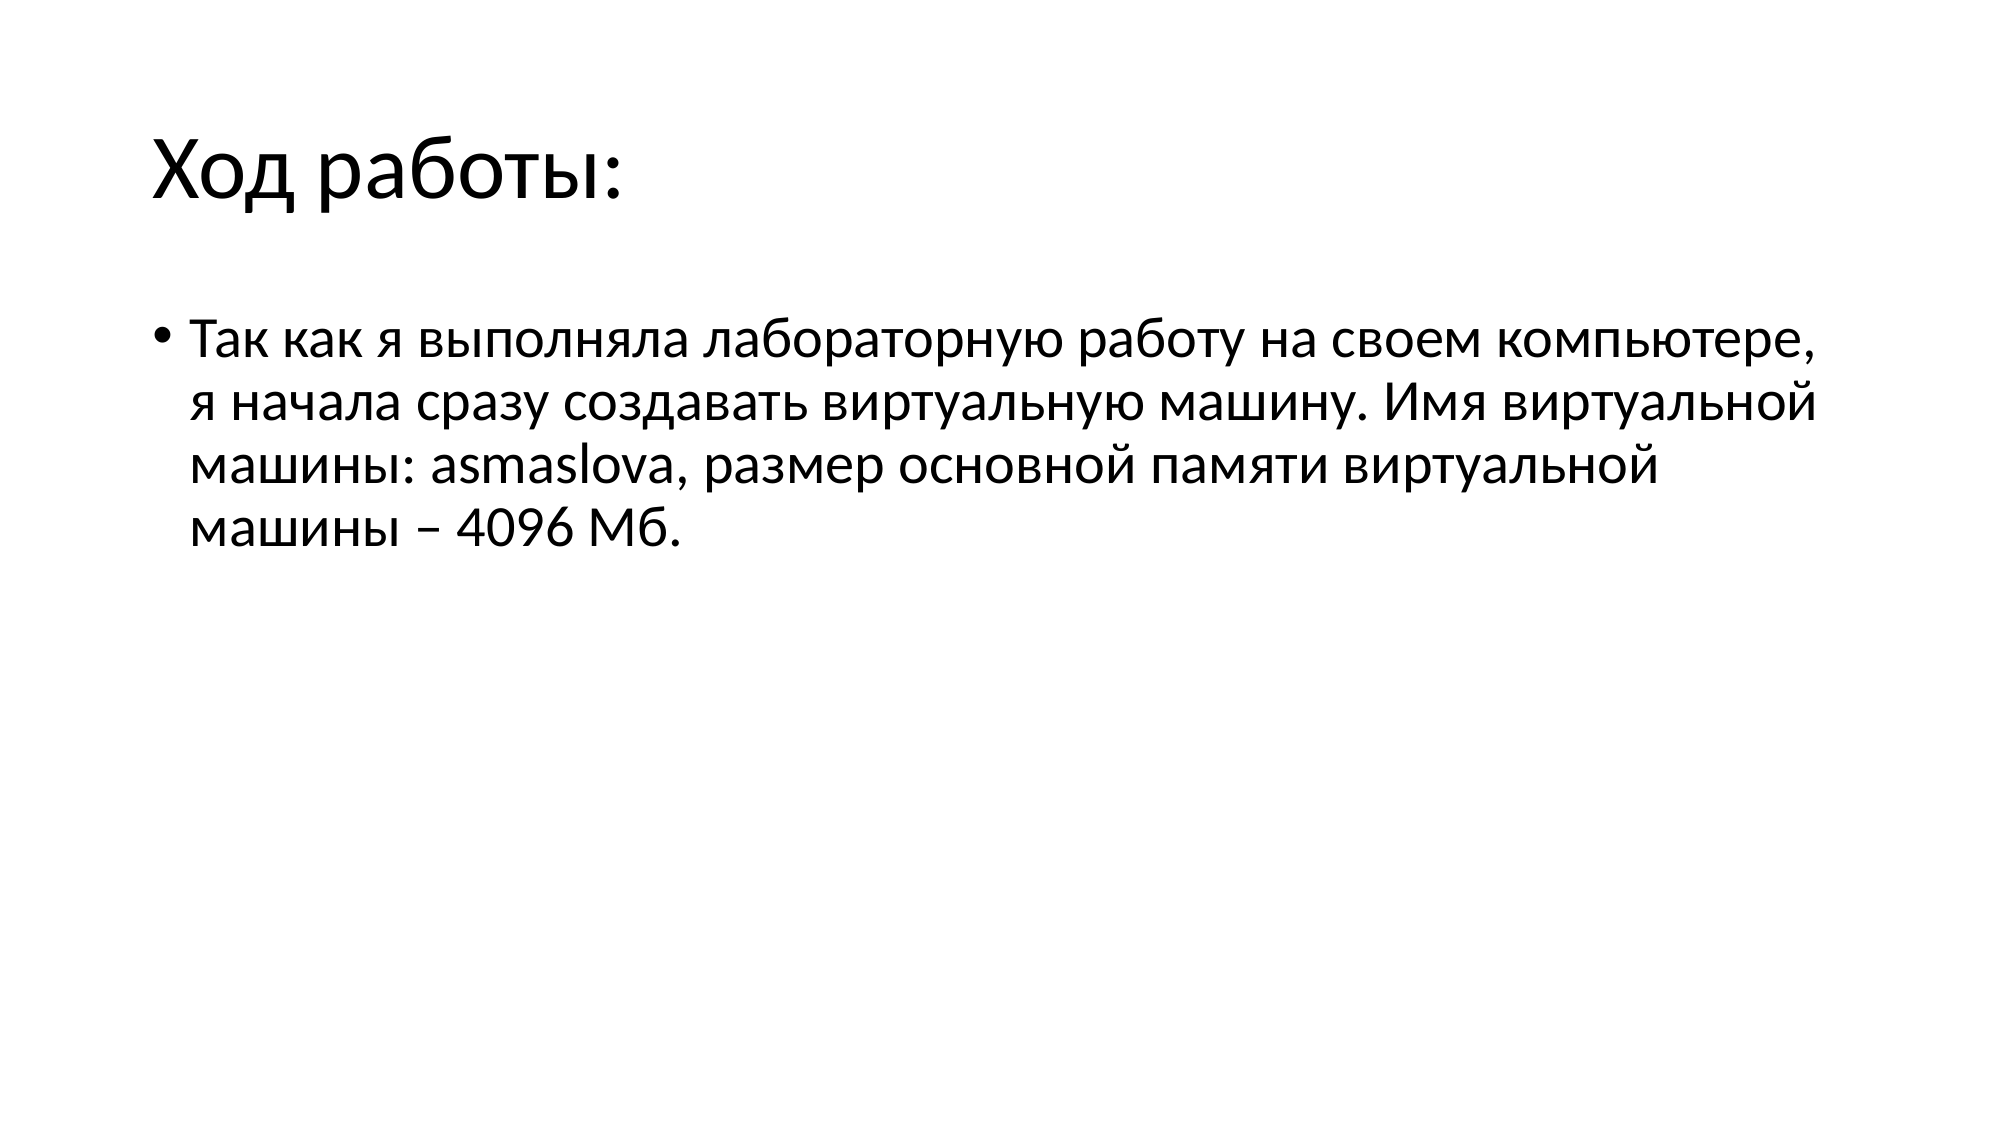

# Ход работы:
Так как я выполняла лабораторную работу на своем компьютере, я начала сразу создавать виртуальную машину. Имя виртуальной машины: asmaslova, размер основной памяти виртуальной машины – 4096 Мб.